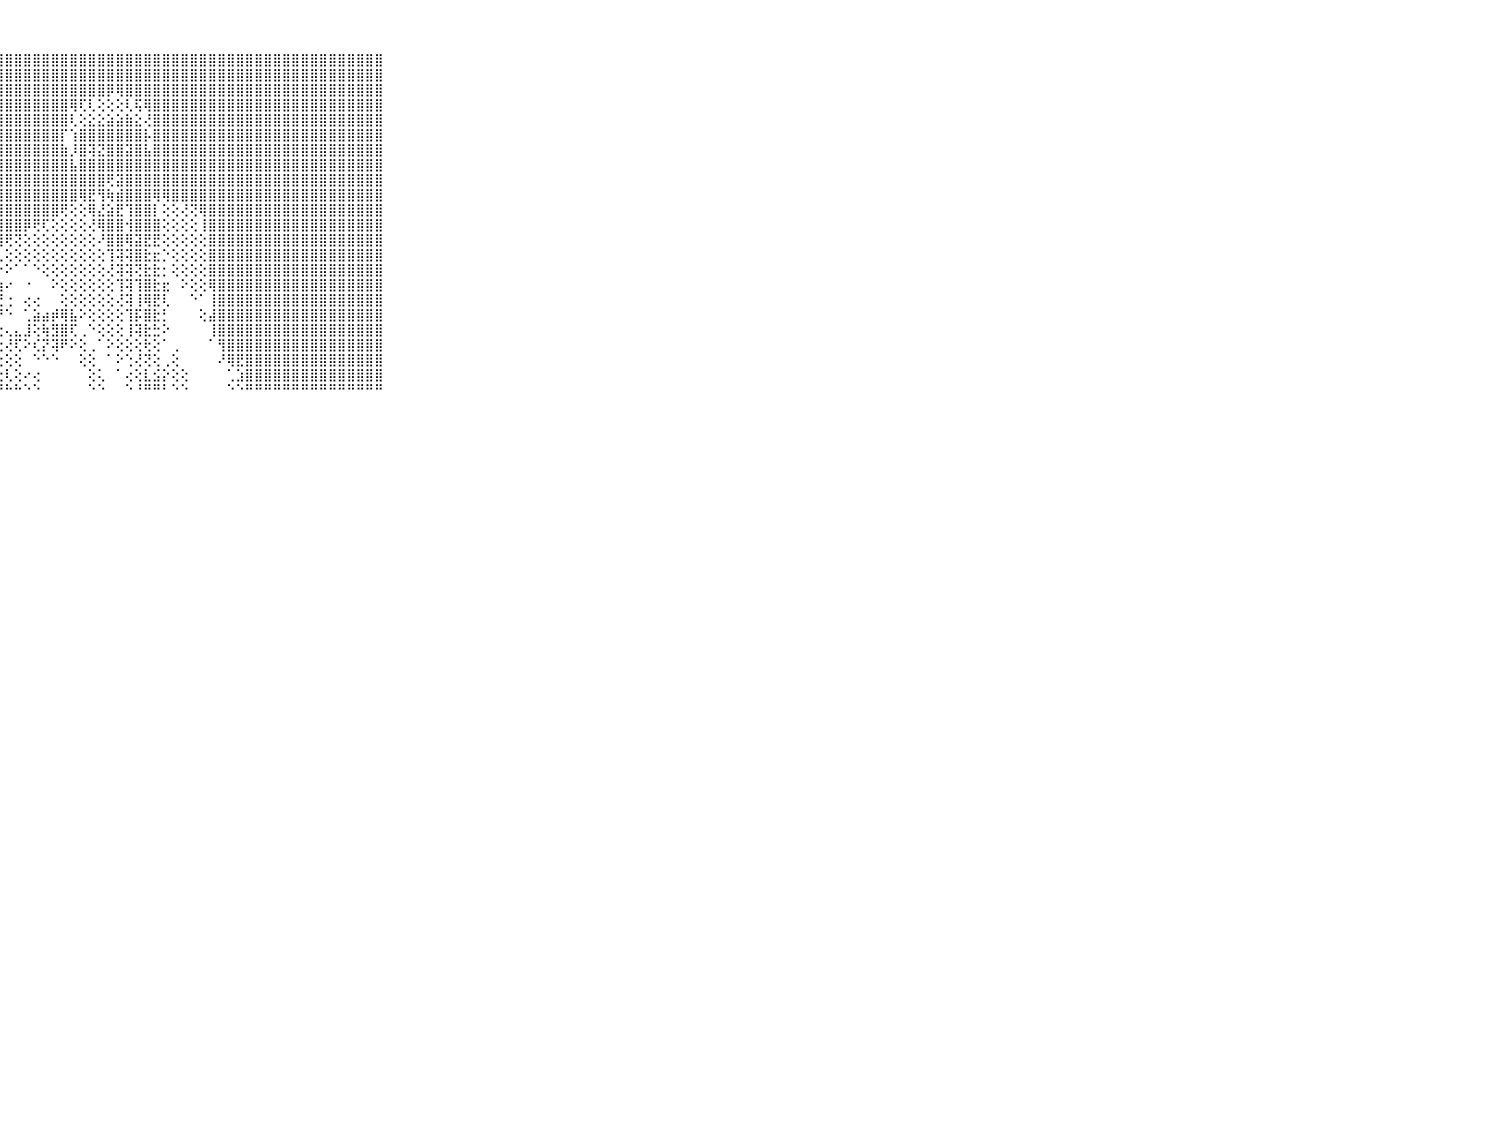

⠀⠀⠀⠀⠀⠀⠀⠀⠀⠀⠀⣿⣿⣿⣿⣿⣿⣿⣿⣿⣿⣿⣿⣿⣿⣿⣿⣿⣿⣿⣿⣿⣿⣿⣿⣿⣿⣿⣿⣿⣿⣿⣿⣿⣿⣿⣿⣿⣿⣿⣿⣿⣿⣿⣿⣿⣿⣿⣿⣿⣿⣿⣿⣿⣿⣿⣿⣿⣿⠀⠀⠀⠀⠀⠀⠀⠀⠀⠀⠀⠀
⠀⠀⠀⠀⠀⠀⠀⠀⠀⠀⠀⣿⣿⣿⣿⣿⣿⣿⣿⣿⣿⣿⣿⣿⣿⣿⣿⣿⣿⣿⣿⣿⣿⣿⣿⣿⣿⣿⣿⣿⣿⣿⣿⣿⣿⣿⣿⣿⣿⣿⣿⣿⣿⣿⣿⣿⣿⣿⣿⣿⣿⣿⣿⣿⣿⣿⣿⣿⣿⠀⠀⠀⠀⠀⠀⠀⠀⠀⠀⠀⠀
⠀⠀⠀⠀⠀⠀⠀⠀⠀⠀⠀⣿⣿⣿⣿⣿⣿⣿⣿⣿⣿⣿⣿⣿⣿⣿⣿⣿⣿⣿⣿⣿⣿⣿⣿⣿⣿⣿⣿⡿⢿⣿⣿⣿⣿⣿⣿⣿⣿⣿⣿⣿⣿⣿⣿⣿⣿⣿⣿⣿⣿⣿⣿⣿⣿⣿⣿⣿⣿⠀⠀⠀⠀⠀⠀⠀⠀⠀⠀⠀⠀
⠀⠀⠀⠀⠀⠀⠀⠀⠀⠀⠀⣿⣿⣿⣿⣿⣿⣿⣿⣿⣿⣿⣿⣿⣿⣿⣿⣿⣿⣿⣿⣿⣿⣿⣿⢿⢏⢇⢕⢕⢕⢇⢯⢿⣿⣿⣿⣿⣿⣿⣿⣿⣿⣿⣿⣿⣿⣿⣿⣿⣿⣿⣿⣿⣿⣿⣿⣿⣿⠀⠀⠀⠀⠀⠀⠀⠀⠀⠀⠀⠀
⠀⠀⠀⠀⠀⠀⠀⠀⠀⠀⠀⣿⣿⣿⣿⣿⣿⣿⣿⣿⣿⣿⣿⣿⣿⣿⣿⣿⣿⣿⣿⣿⣿⣿⣿⢇⢕⣕⣕⣵⣵⣷⣕⢜⣿⣿⣿⣿⣿⣿⣿⣿⣿⣿⣿⣿⣿⣿⣿⣿⣿⣿⣿⣿⣿⣿⣿⣿⣿⠀⠀⠀⠀⠀⠀⠀⠀⠀⠀⠀⠀
⠀⠀⠀⠀⠀⠀⠀⠀⠀⠀⠀⣿⣿⣿⣿⣿⣿⣿⣿⣿⣿⣿⣿⣿⣿⣿⣿⣿⣿⣿⣿⣿⣿⣿⡏⢱⣿⣿⣿⣿⣿⣿⣿⡧⣿⣿⣿⣿⣿⣿⣿⣿⣿⣿⣿⣿⣿⣿⣿⣿⣿⣿⣿⣿⣿⣿⣿⣿⣿⠀⠀⠀⠀⠀⠀⠀⠀⠀⠀⠀⠀
⠀⠀⠀⠀⠀⠀⠀⠀⠀⠀⠀⣿⣿⣿⣿⣿⣿⣿⣿⣿⣿⣿⣿⣿⣿⣿⣿⣿⣿⣿⣿⣿⣿⣿⣷⡸⣿⢽⣝⣿⣿⣽⣿⣧⣿⣿⣿⣿⣿⣿⣿⣿⣿⣿⣿⣿⣿⣿⣿⣿⣿⣿⣿⣿⣿⣿⣿⣿⣿⠀⠀⠀⠀⠀⠀⠀⠀⠀⠀⠀⠀
⠀⠀⠀⠀⠀⠀⠀⠀⠀⠀⠀⣿⣿⣿⣿⣿⣿⣿⣿⣿⣿⣿⣿⣿⣿⣿⣿⣿⣿⣿⣿⣿⣿⣿⣿⣧⣿⣿⣿⣿⣿⣿⣿⣿⣿⣿⣿⣿⣿⣿⣿⣿⣿⣿⣿⣿⣿⣿⣿⣿⣿⣿⣿⣿⣿⣿⣿⣿⣿⠀⠀⠀⠀⠀⠀⠀⠀⠀⠀⠀⠀
⠀⠀⠀⠀⠀⠀⠀⠀⠀⠀⠀⣿⣿⣿⣿⣿⣿⣿⣿⣿⣿⣿⣿⣿⣿⣿⣿⣿⣿⣿⣿⣿⣿⣿⣿⣿⣿⣿⣿⢟⣽⣿⣿⣿⣿⣿⣿⣿⣿⣿⣿⣿⣿⣿⣿⣿⣿⣿⣿⣿⣿⣿⣿⣿⣿⣿⣿⣿⣿⠀⠀⠀⠀⠀⠀⠀⠀⠀⠀⠀⠀
⠀⠀⠀⠀⠀⠀⠀⠀⠀⠀⠀⣿⣿⣿⣿⣿⣿⣿⣿⣿⣿⣿⣿⣿⣿⣿⣿⣿⣿⣿⣿⣿⣿⣿⣿⣿⢿⣟⢻⢷⣾⣿⣿⣿⢿⢿⣿⣿⣿⣿⣿⣿⣿⣿⣿⣿⣿⣿⣿⣿⣿⣿⣿⣿⣿⣿⣿⣿⣿⠀⠀⠀⠀⠀⠀⠀⠀⠀⠀⠀⠀
⠀⠀⠀⠀⠀⠀⠀⠀⠀⠀⠀⣿⣿⣿⣿⣿⣿⣿⣿⣿⣿⣿⣿⣿⣿⣿⣿⣿⣿⣿⣿⣿⣿⣿⢟⢕⢕⢿⣜⣵⣟⢹⣿⣿⡇⢕⢕⢜⢝⢿⣿⣿⣿⣿⣿⣿⣿⣿⣿⣿⣿⣿⣿⣿⣿⣿⣿⣿⣿⠀⠀⠀⠀⠀⠀⠀⠀⠀⠀⠀⠀
⠀⠀⠀⠀⠀⠀⠀⠀⠀⠀⠀⣿⣿⣿⣿⣿⣿⣿⣿⣿⣿⣿⣿⣿⣿⣿⣿⣿⣿⣿⡿⢟⢏⢕⢕⢕⢕⢜⢿⣿⣿⢺⣿⣿⣿⢕⢕⢕⢕⢸⣿⣿⣿⣿⣿⣿⣿⣿⣿⣿⣿⣿⣿⣿⣿⣿⣿⣿⣿⠀⠀⠀⠀⠀⠀⠀⠀⠀⠀⠀⠀
⠀⠀⠀⠀⠀⠀⠀⠀⠀⠀⠀⣿⣿⣿⣿⣿⣿⣿⣿⣿⣿⣿⣿⣿⣿⣿⣿⣿⢟⢝⢕⢕⢕⢕⢕⢕⢕⢕⠜⣿⣿⢿⣽⣟⣟⢕⢕⢕⢕⢕⣿⣿⣿⣿⣿⣿⣿⣿⣿⣿⣿⣿⣿⣿⣿⣿⣿⣿⣿⠀⠀⠀⠀⠀⠀⠀⠀⠀⠀⠀⠀
⠀⠀⠀⠀⠀⠀⠀⠀⠀⠀⠀⣿⣿⣿⣿⣿⣿⣿⣿⣿⣿⣿⣿⣿⣿⣿⣿⢇⢕⢕⢕⢕⢕⢕⢕⢕⢕⢕⢕⢹⢽⢽⣿⣗⣖⡑⢕⢕⢕⢕⣿⣿⣿⣿⣿⣿⣿⣿⣿⣿⣿⣿⣿⣿⣿⣿⣿⣿⣿⠀⠀⠀⠀⠀⠀⠀⠀⠀⠀⠀⠀
⠀⠀⠀⠀⠀⠀⠀⠀⠀⠀⠀⣿⣿⣿⣿⣿⣿⣿⣿⣿⣿⣿⣿⣿⣿⣿⣿⡕⠕⠁⠁⠑⢕⢕⢕⢕⢕⢕⢕⢜⢽⢽⢝⣗⣗⡂⢕⢕⢕⢕⣿⣿⣿⣿⣿⣿⣿⣿⣿⣿⣿⣿⣿⣿⣿⣿⣿⣿⣿⠀⠀⠀⠀⠀⠀⠀⠀⠀⠀⠀⠀
⠀⠀⠀⠀⠀⠀⠀⠀⠀⠀⠀⣿⣿⣿⣿⣿⣿⣿⣿⣿⣿⣿⣿⣿⣿⣿⣿⢱⠔⠀⠐⠀⠀⠕⢕⢕⢕⢕⢕⢕⢹⢽⢹⣿⣗⣖⠀⠕⢕⢕⢿⣿⣿⣿⣿⣿⣿⣿⣿⣿⣿⣿⣿⣿⣿⣿⣿⣿⣿⠀⠀⠀⠀⠀⠀⠀⠀⠀⠀⠀⠀
⠀⠀⠀⠀⠀⠀⠀⠀⠀⠀⠀⣿⣿⣿⣿⣿⣿⣿⣿⣿⣿⣿⣿⣿⣿⣿⣟⢜⢐⠀⢔⢔⠀⠀⢕⢕⢕⢕⢕⢕⢜⢽⢸⢿⣟⢇⠀⠀⠑⠁⢸⣿⣿⣿⣿⣿⣿⣿⣿⣿⣿⣿⣿⣿⣿⣿⣿⣿⣿⠀⠀⠀⠀⠀⠀⠀⠀⠀⠀⠀⠀
⠀⠀⠀⠀⠀⠀⠀⠀⠀⠀⠀⣿⣿⣿⣿⣿⣿⣿⣿⣿⣿⣿⣿⣿⣿⣿⢿⠟⠑⠀⢁⣵⣴⡾⢿⣧⠕⢕⢕⢕⢕⢹⡯⣿⣗⡃⠀⠀⠀⢕⣼⣿⣿⣿⣿⣿⣿⣿⣿⣿⣿⣿⣿⣿⣿⣿⣿⣿⣿⠀⠀⠀⠀⠀⠀⠀⠀⠀⠀⠀⠀
⠀⠀⠀⠀⠀⠀⠀⠀⠀⠀⠀⣿⣿⣿⣿⣿⣿⣿⣿⣿⣿⣿⣿⣿⣿⡏⢔⢔⢄⣄⣸⢕⢷⣻⣿⢏⢀⠑⢕⢕⢕⢸⢽⣗⣓⠕⠀⠀⠀⠀⢸⣿⣿⣿⣿⣿⣿⣿⣿⣿⣿⣿⣿⣿⣿⣿⣿⣿⣿⠀⠀⠀⠀⠀⠀⠀⠀⠀⠀⠀⠀
⠀⠀⠀⠀⠀⠀⠀⠀⠀⠀⠀⣿⣿⣿⣿⣿⣿⣿⣿⣿⣿⣿⣿⣿⣿⡇⢕⢕⢜⢏⠕⢎⡝⢽⠟⠕⢕⢀⠁⠕⢕⢕⢕⢗⢕⠁⢀⠀⠀⠀⠁⢻⣿⣿⣿⣿⣿⣿⣿⣿⣿⣿⣿⣿⣿⣿⣿⣿⣿⠀⠀⠀⠀⠀⠀⠀⠀⠀⠀⠀⠀
⠀⠀⠀⠀⠀⠀⠀⠀⠀⠀⠀⣿⣿⣿⣿⣿⣿⣿⣿⣿⣿⣿⣿⣿⣿⢇⢕⢕⢕⢕⠀⠑⠑⠑⠀⠀⢕⢕⠀⠁⠕⢑⢜⢝⢕⢀⢕⠀⠀⠀⠀⠜⢿⣟⣿⣿⣿⣿⣿⣿⣿⣿⣿⣿⣿⣿⣿⣿⣿⠀⠀⠀⠀⠀⠀⠀⠀⠀⠀⠀⠀
⠀⠀⠀⠀⠀⠀⠀⠀⠀⠀⠀⣿⣿⣿⣿⣿⣿⣿⣿⣿⣿⣿⣿⣿⣿⣧⡕⢕⢇⢕⠔⢔⠀⠀⠀⠀⠀⢕⢅⠀⠁⢔⢕⣇⣪⡕⢕⢕⠀⠀⠀⠀⢁⣱⣿⣿⣿⣿⣿⣿⣿⣿⣿⣿⣿⣿⣿⣿⣿⠀⠀⠀⠀⠀⠀⠀⠀⠀⠀⠀⠀
⠀⠀⠀⠀⠀⠀⠀⠀⠀⠀⠀⠛⠛⠛⠛⠛⠛⠛⠛⠛⠛⠛⠛⠛⠛⠛⠛⠛⠓⠓⠑⠑⠀⠀⠀⠀⠀⠑⠑⠀⠀⠑⠘⠛⠛⠃⠑⠑⠀⠀⠀⠀⠑⠑⠛⠛⠛⠛⠛⠛⠛⠛⠛⠛⠛⠛⠛⠛⠛⠀⠀⠀⠀⠀⠀⠀⠀⠀⠀⠀⠀